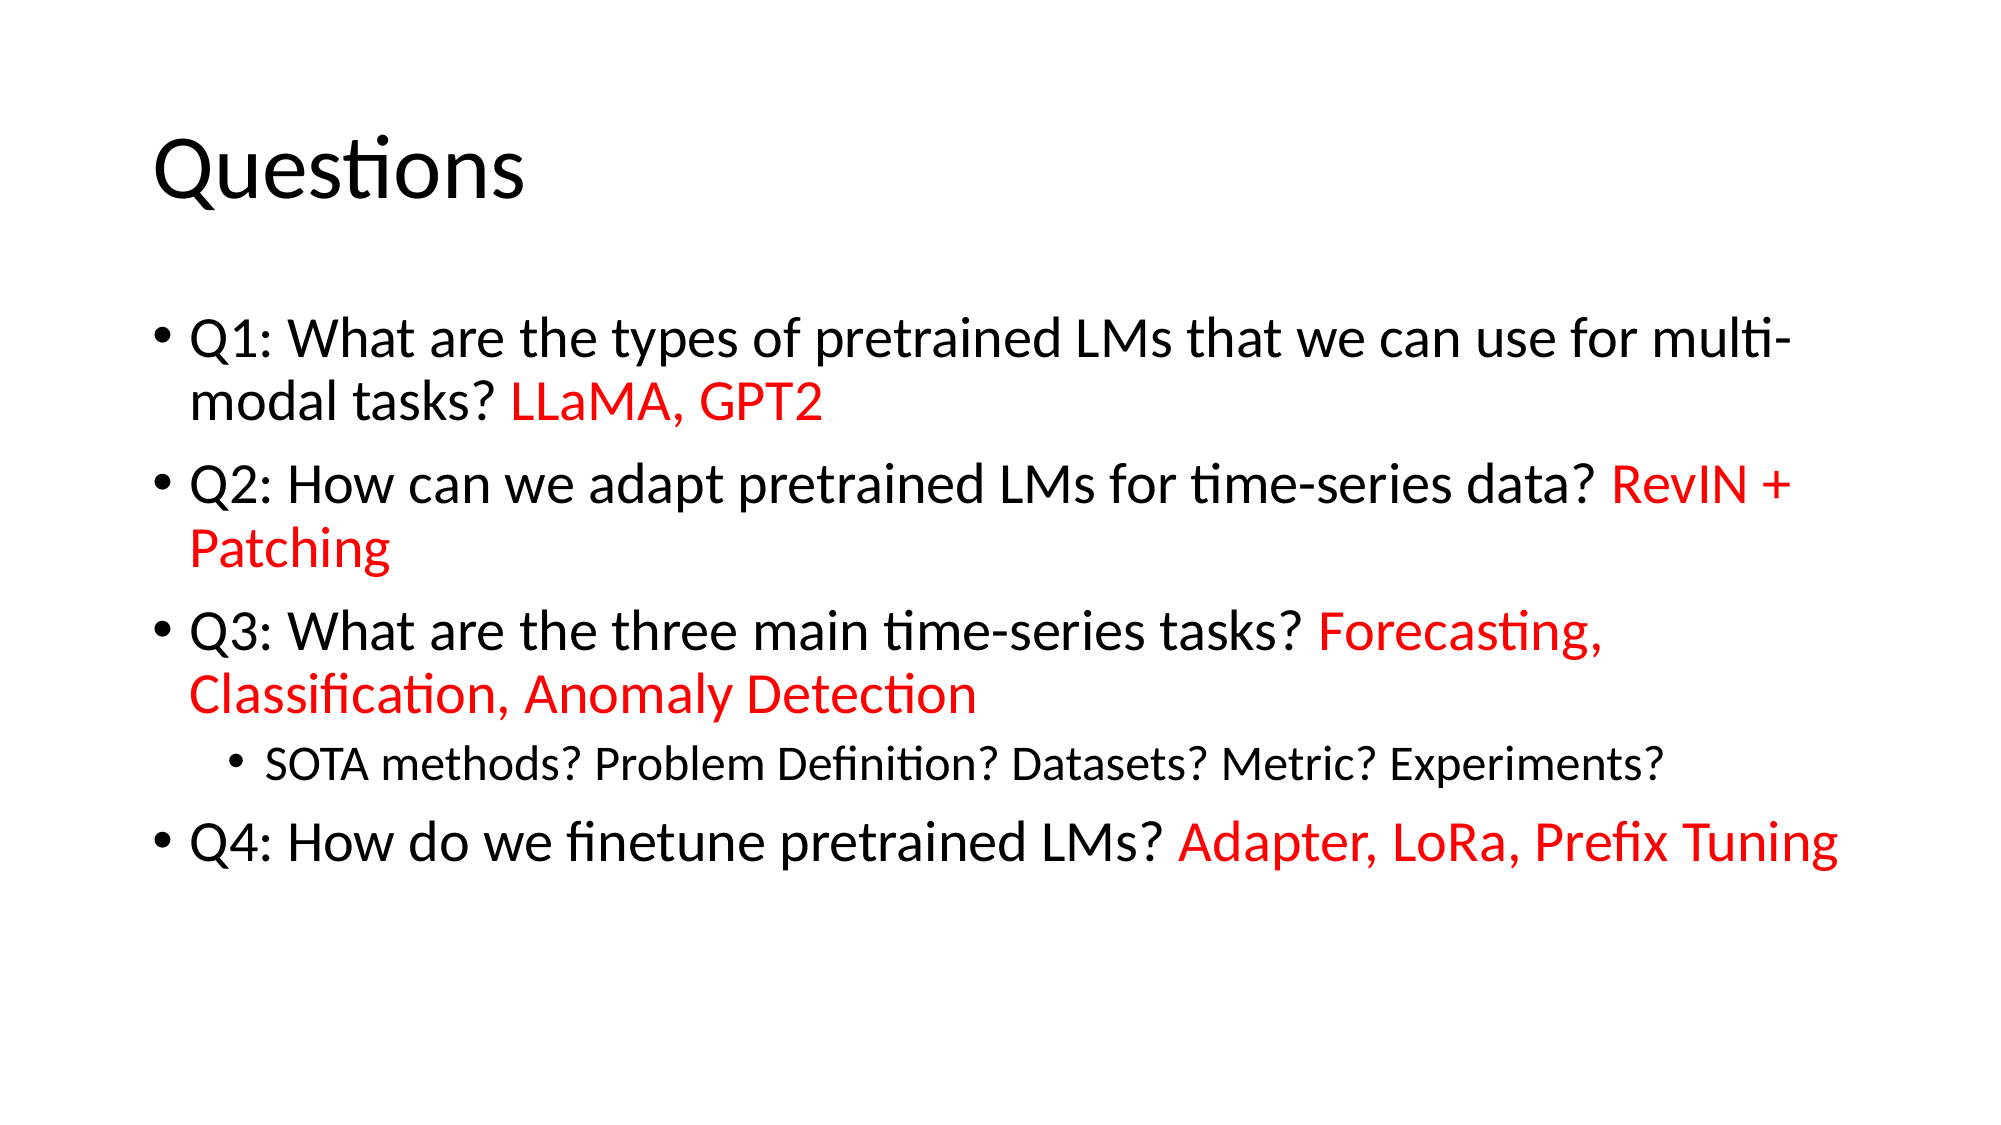

# Questions
Q1: What are the types of pretrained LMs that we can use for multi-modal tasks? LLaMA, GPT2
Q2: How can we adapt pretrained LMs for time-series data? RevIN + Patching
Q3: What are the three main time-series tasks? Forecasting, Classification, Anomaly Detection
SOTA methods? Problem Definition? Datasets? Metric? Experiments?
Q4: How do we finetune pretrained LMs? Adapter, LoRa, Prefix Tuning